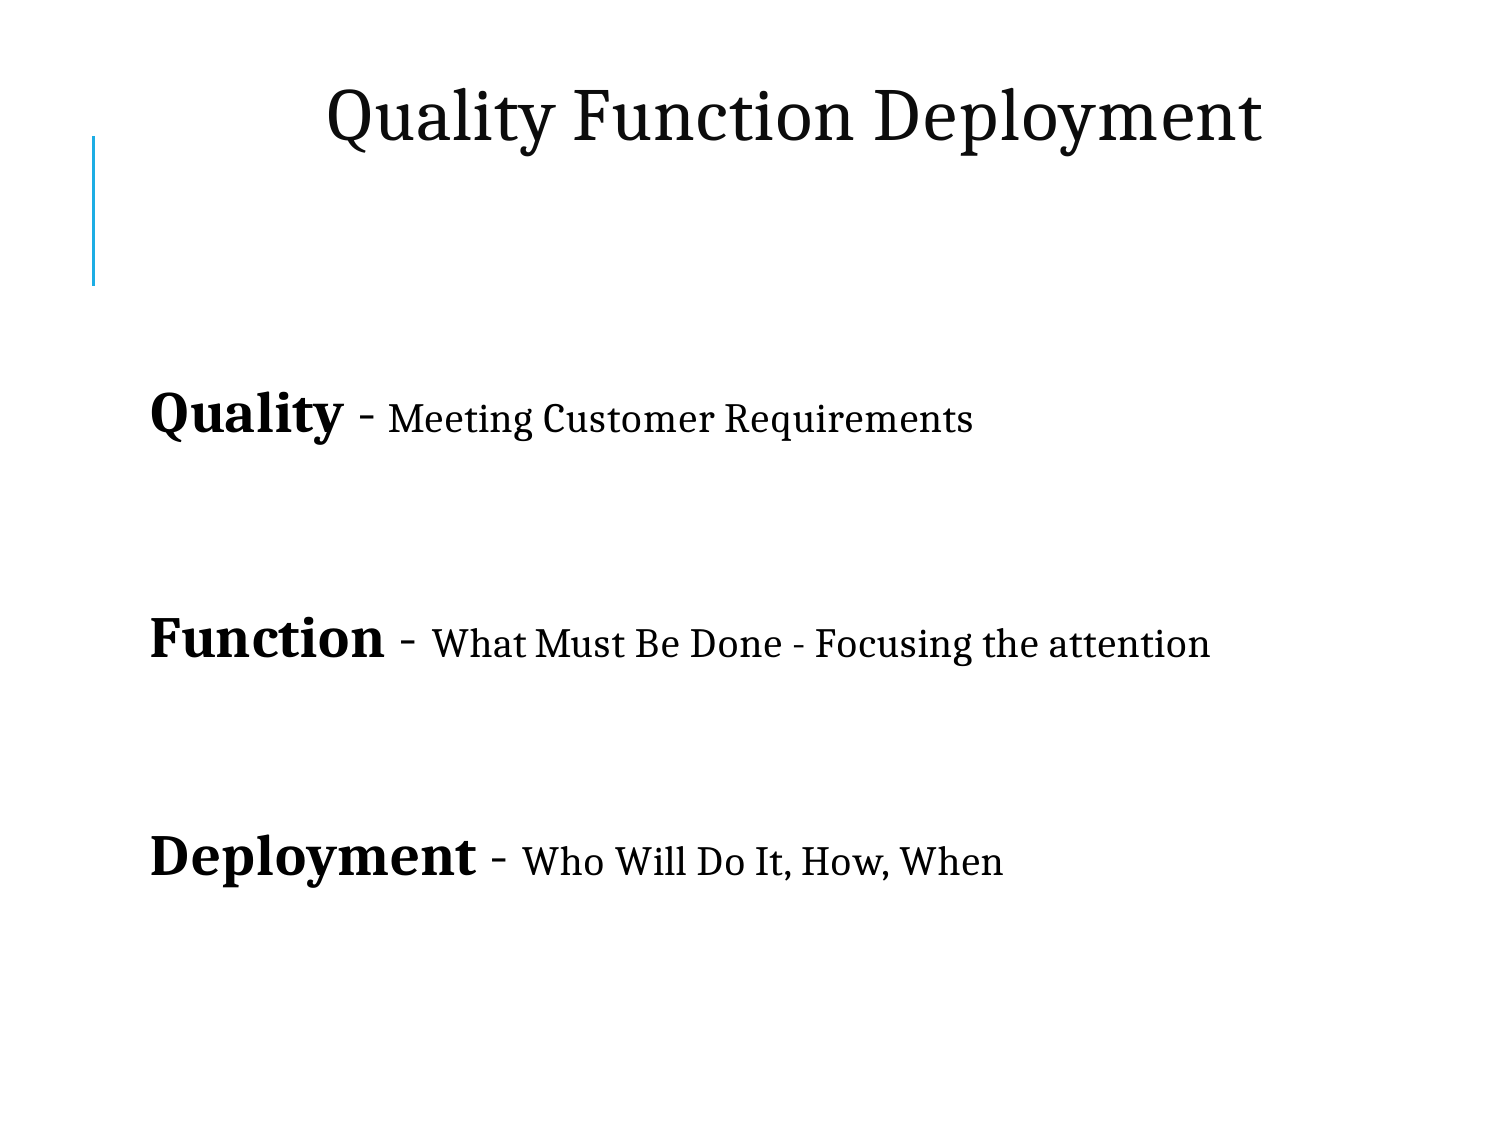

# Quality Function Deployment
Quality - Meeting Customer Requirements
Function - What Must Be Done - Focusing the attention
Deployment - Who Will Do It, How, When